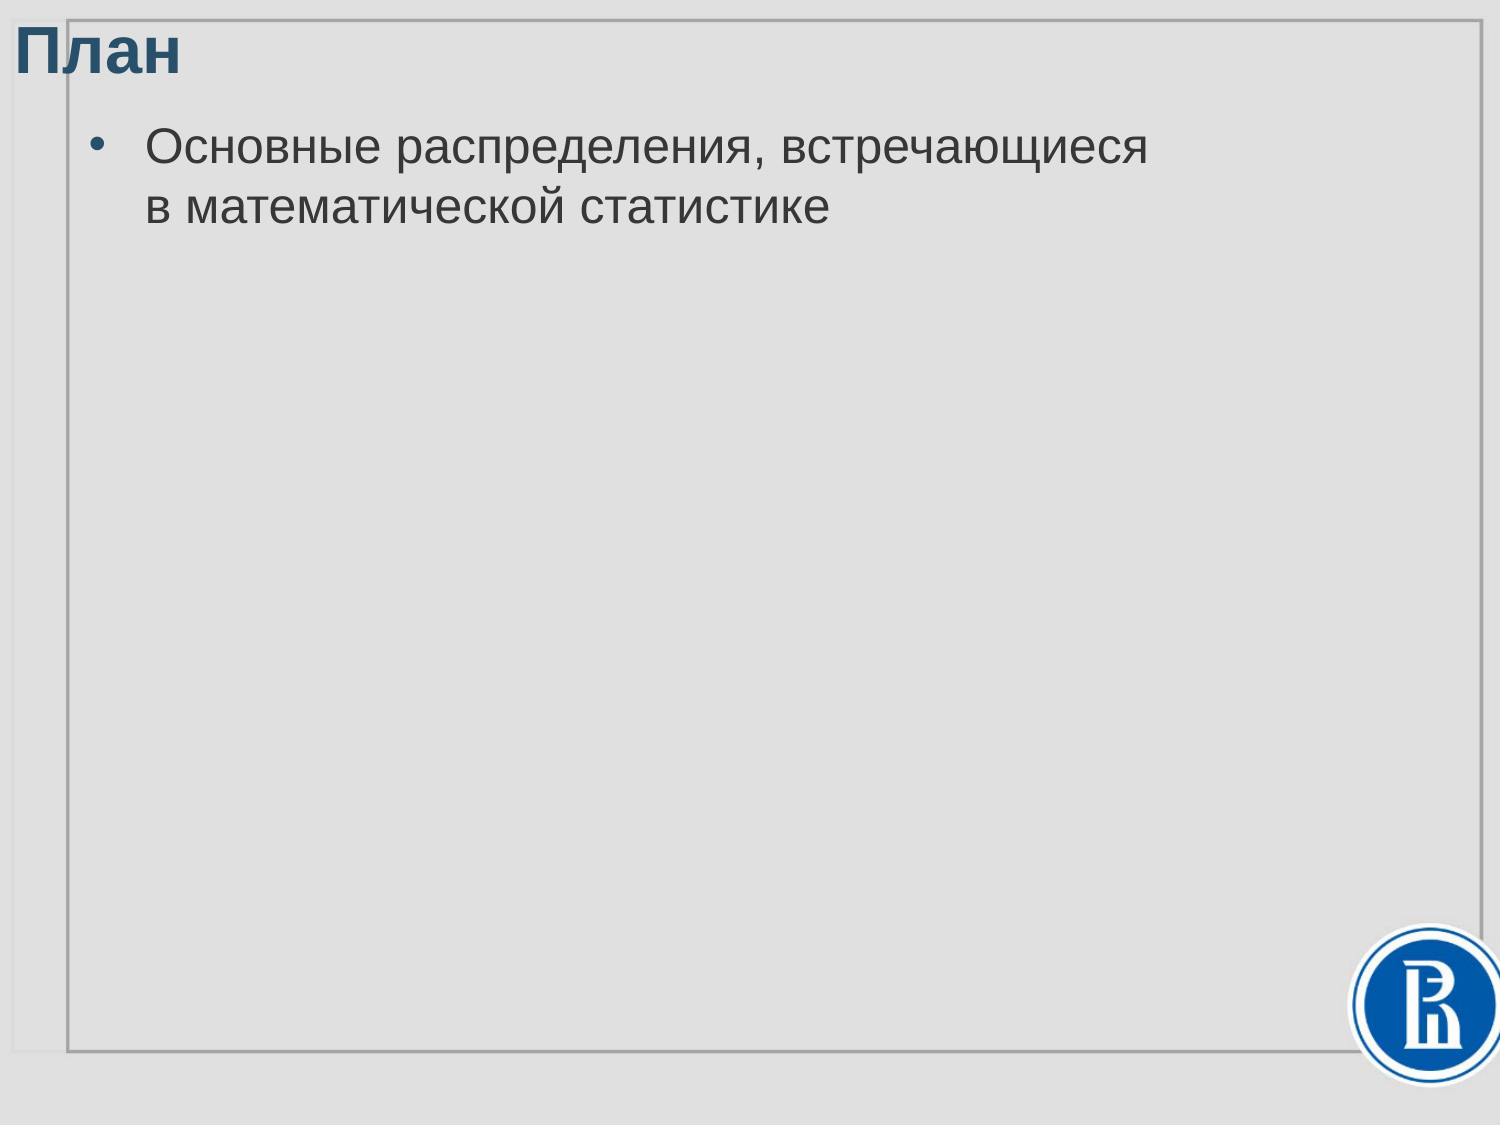

План
Основные распределения, встречающиеся
в математической статистике